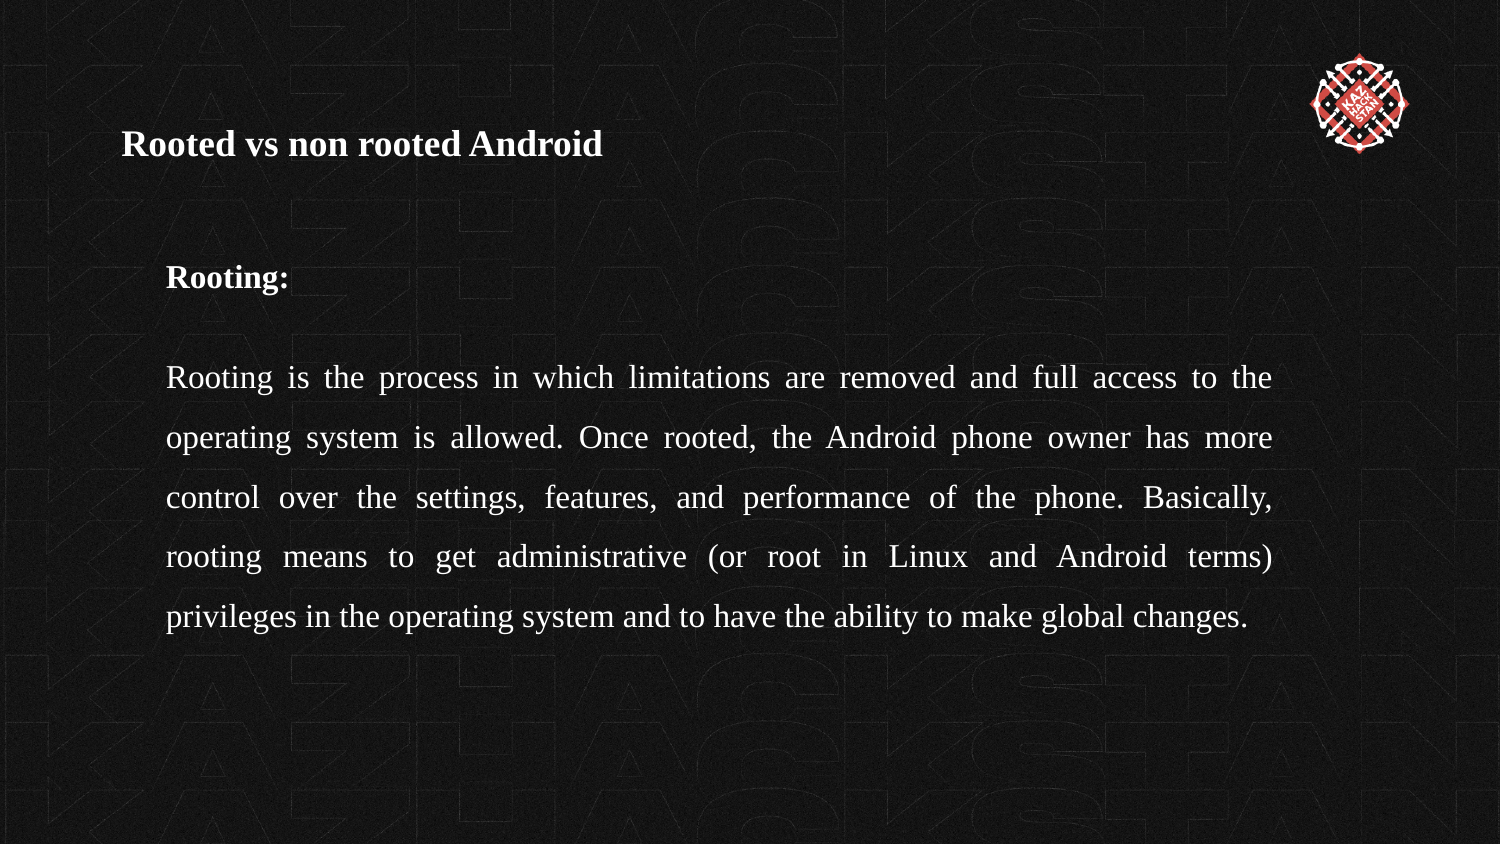

Rooted vs non rooted Android
Rooting:

Rooting is the process in which limitations are removed and full access to the operating system is allowed. Once rooted, the Android phone owner has more control over the settings, features, and performance of the phone. Basically, rooting means to get administrative (or root in Linux and Android terms) privileges in the operating system and to have the ability to make global changes.